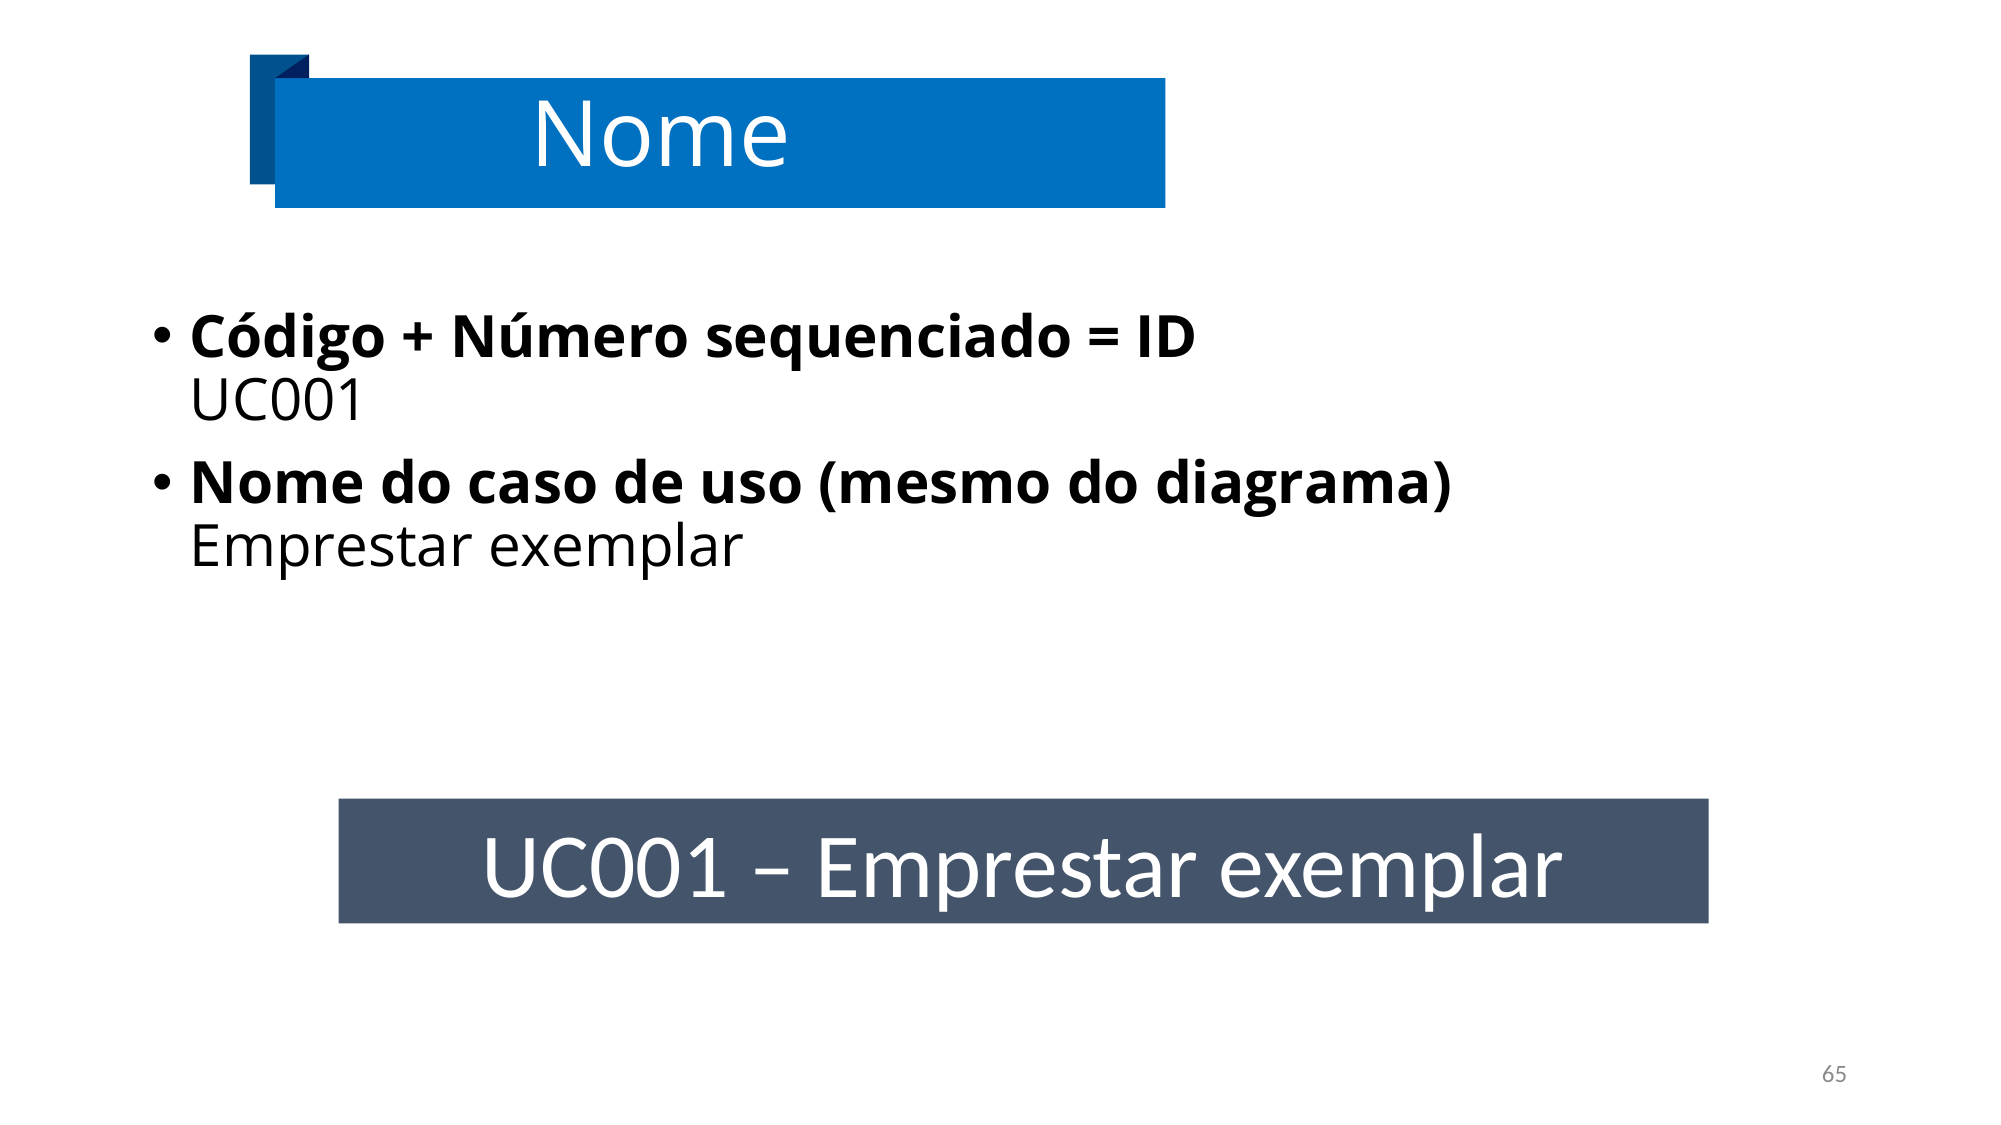

# Nome

Código + Número sequenciado = ID
UC001
Nome do caso de uso (mesmo do diagrama)
Emprestar exemplar

UC001 – Emprestar exemplar
65